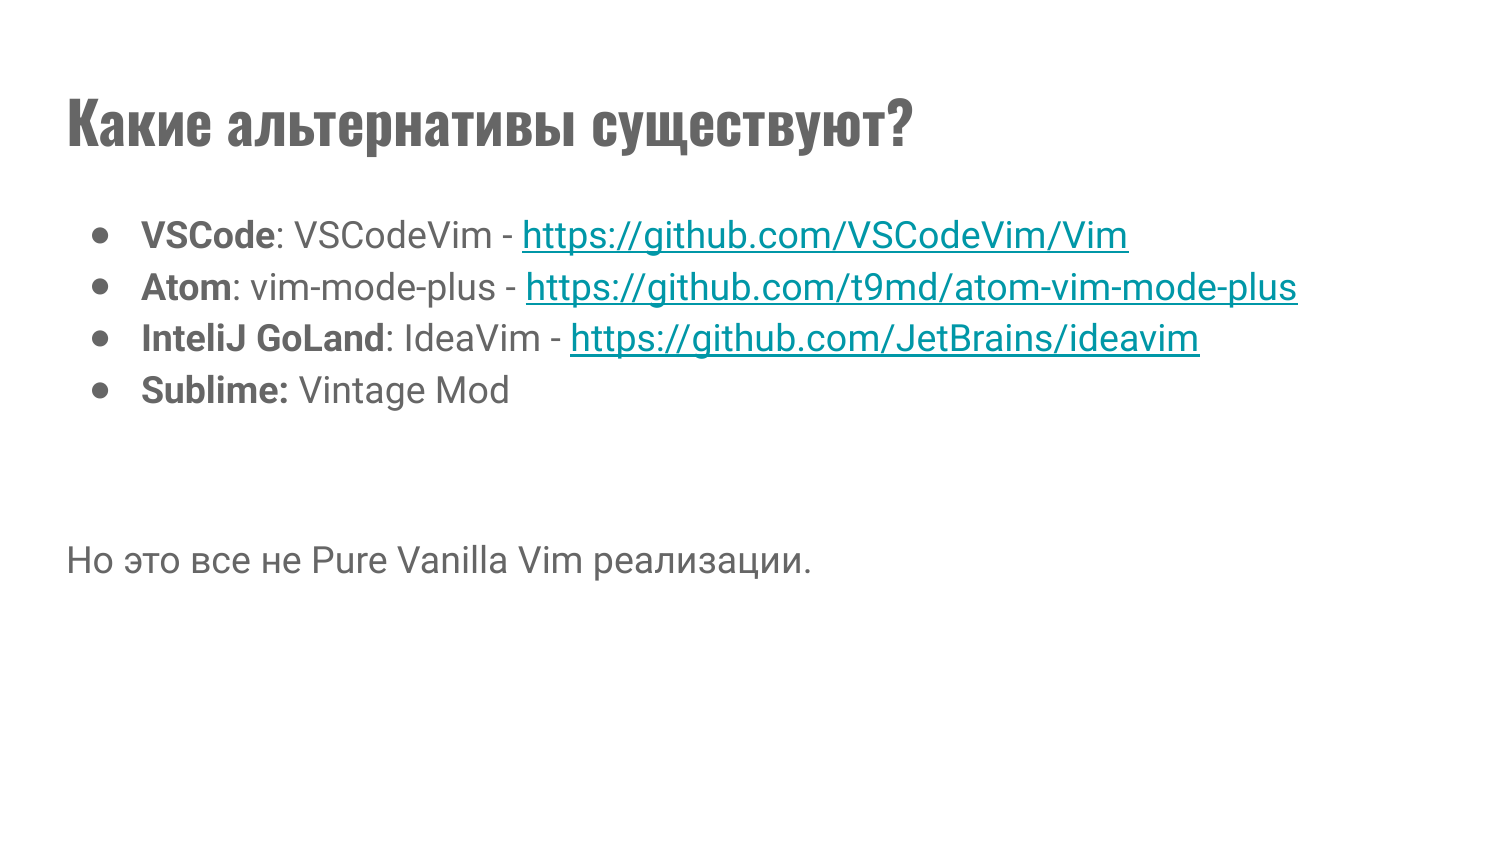

# Какие альтернативы существуют?
VSCode: VSCodeVim - https://github.com/VSCodeVim/Vim
Atom: vim-mode-plus - https://github.com/t9md/atom-vim-mode-plus
InteliJ GoLand: IdeaVim - https://github.com/JetBrains/ideavim
Sublime: Vintage Mod

Но это все не Pure Vanilla Vim реализации.